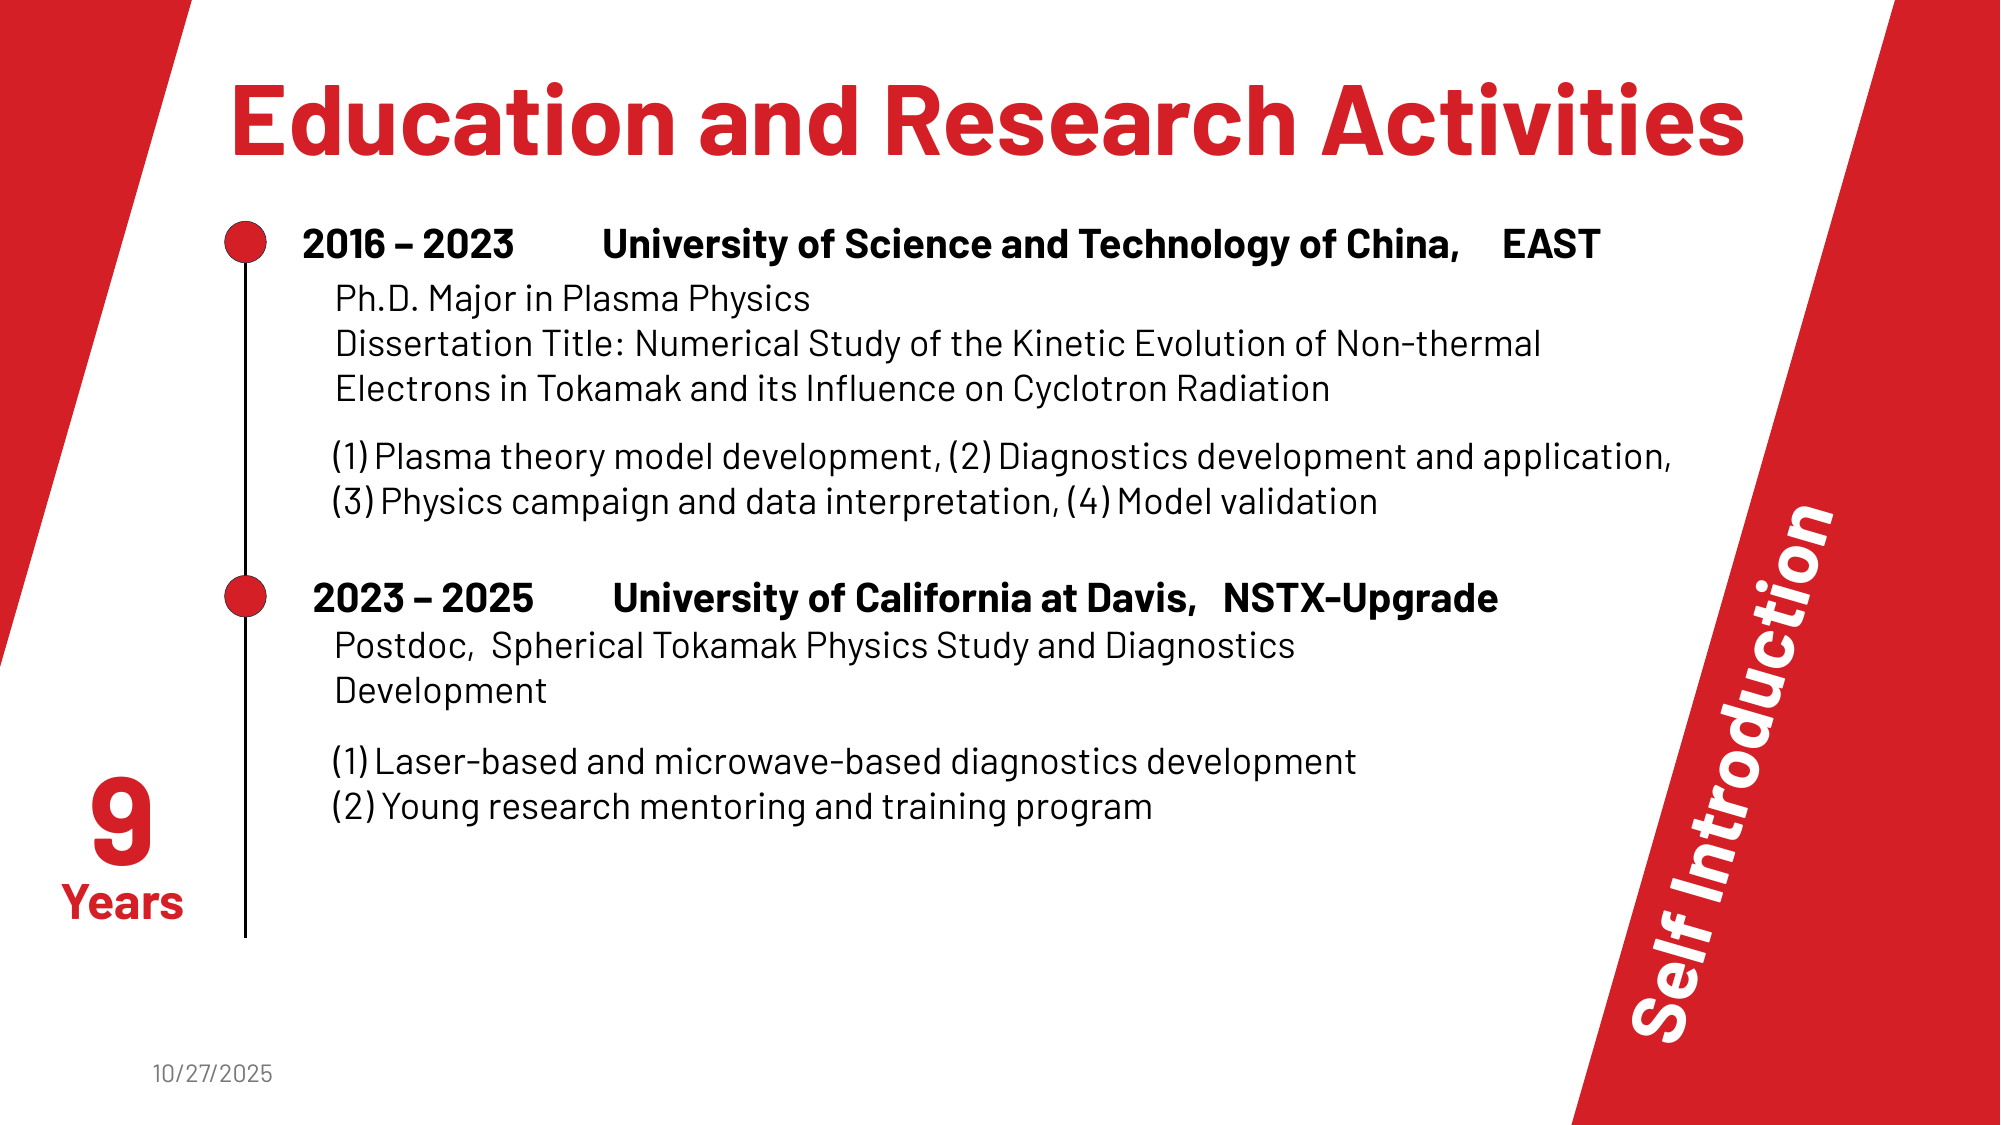

Education and Research Activities
2016 – 2023	University of Science and Technology of China, 	EAST

Ph.D. Major in Plasma Physics
Dissertation Title: Numerical Study of the Kinetic Evolution of Non-thermal Electrons in Tokamak and its Influence on Cyclotron Radiation
(1) Plasma theory model development, (2) Diagnostics development and application,
(3) Physics campaign and data interpretation, (4) Model validation
2023 – 2025	University of California at Davis,   NSTX-Upgrade

Postdoc,  Spherical Tokamak Physics Study and Diagnostics Development
Self Introduction
(1) Laser-based and microwave-based diagnostics development
(2) Young research mentoring and training program
9
Years
10/27/2025
2